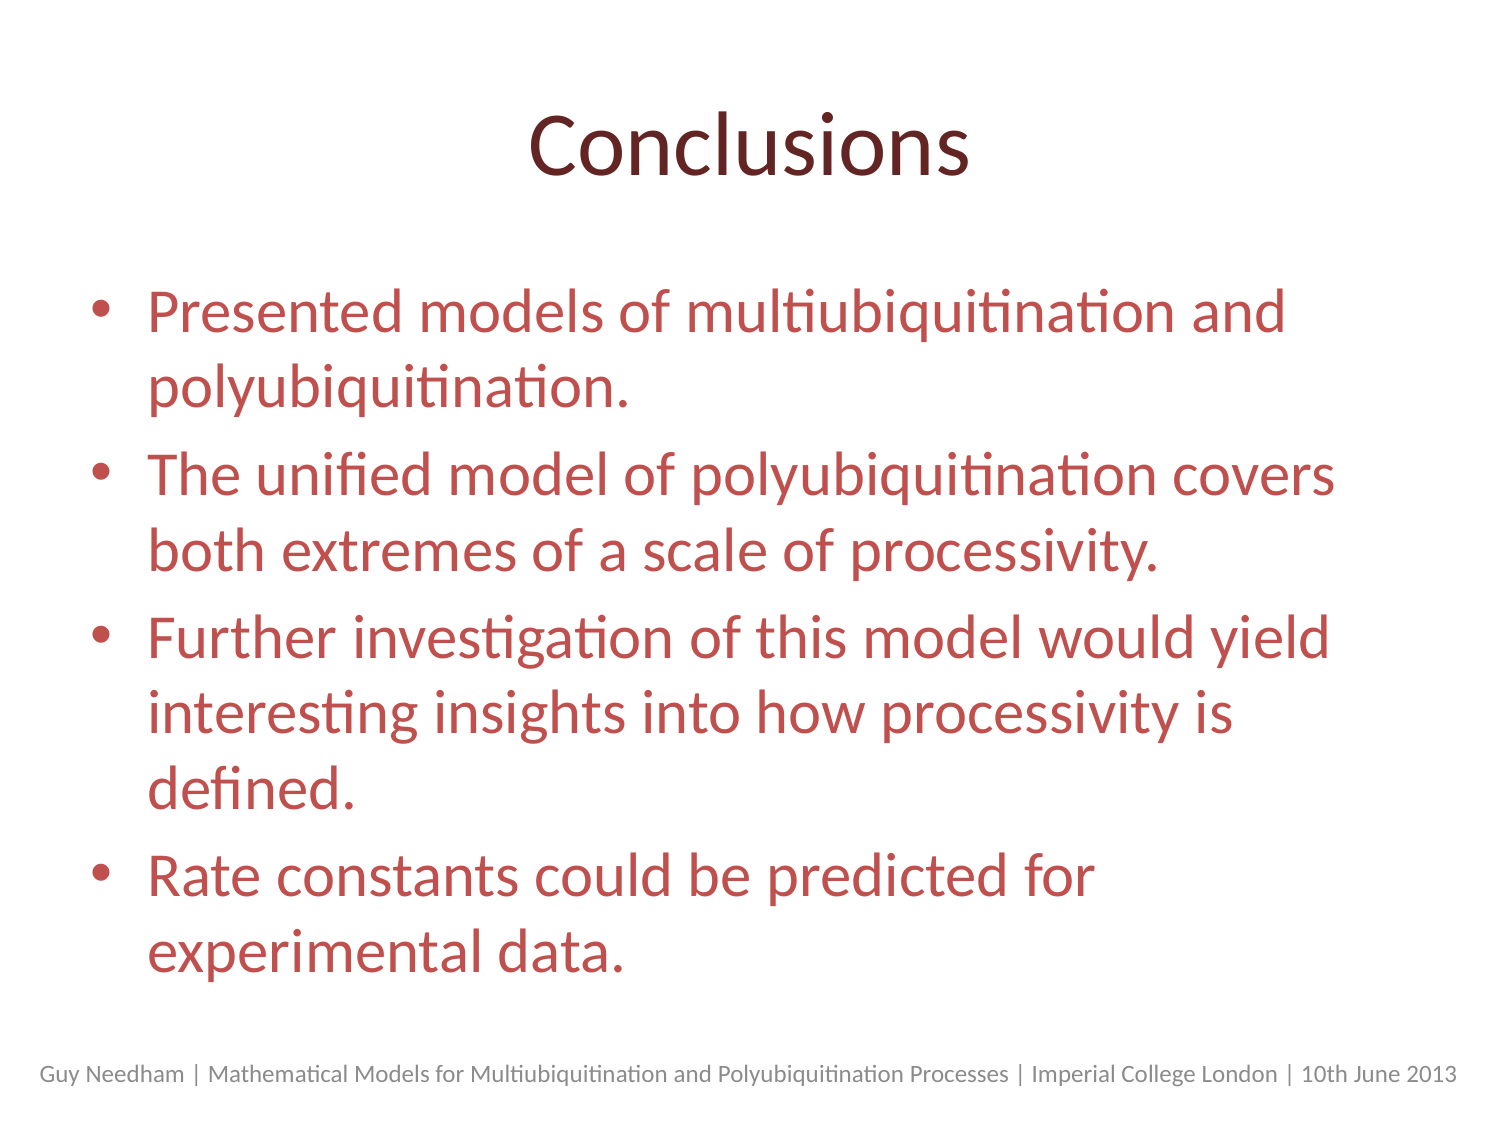

# Conclusions
Presented models of multiubiquitination and polyubiquitination.
The unified model of polyubiquitination covers both extremes of a scale of processivity.
Further investigation of this model would yield interesting insights into how processivity is defined.
Rate constants could be predicted for experimental data.

Guy Needham | Mathematical Models for Multiubiquitination and Polyubiquitination Processes | Imperial College London | 10th June 2013